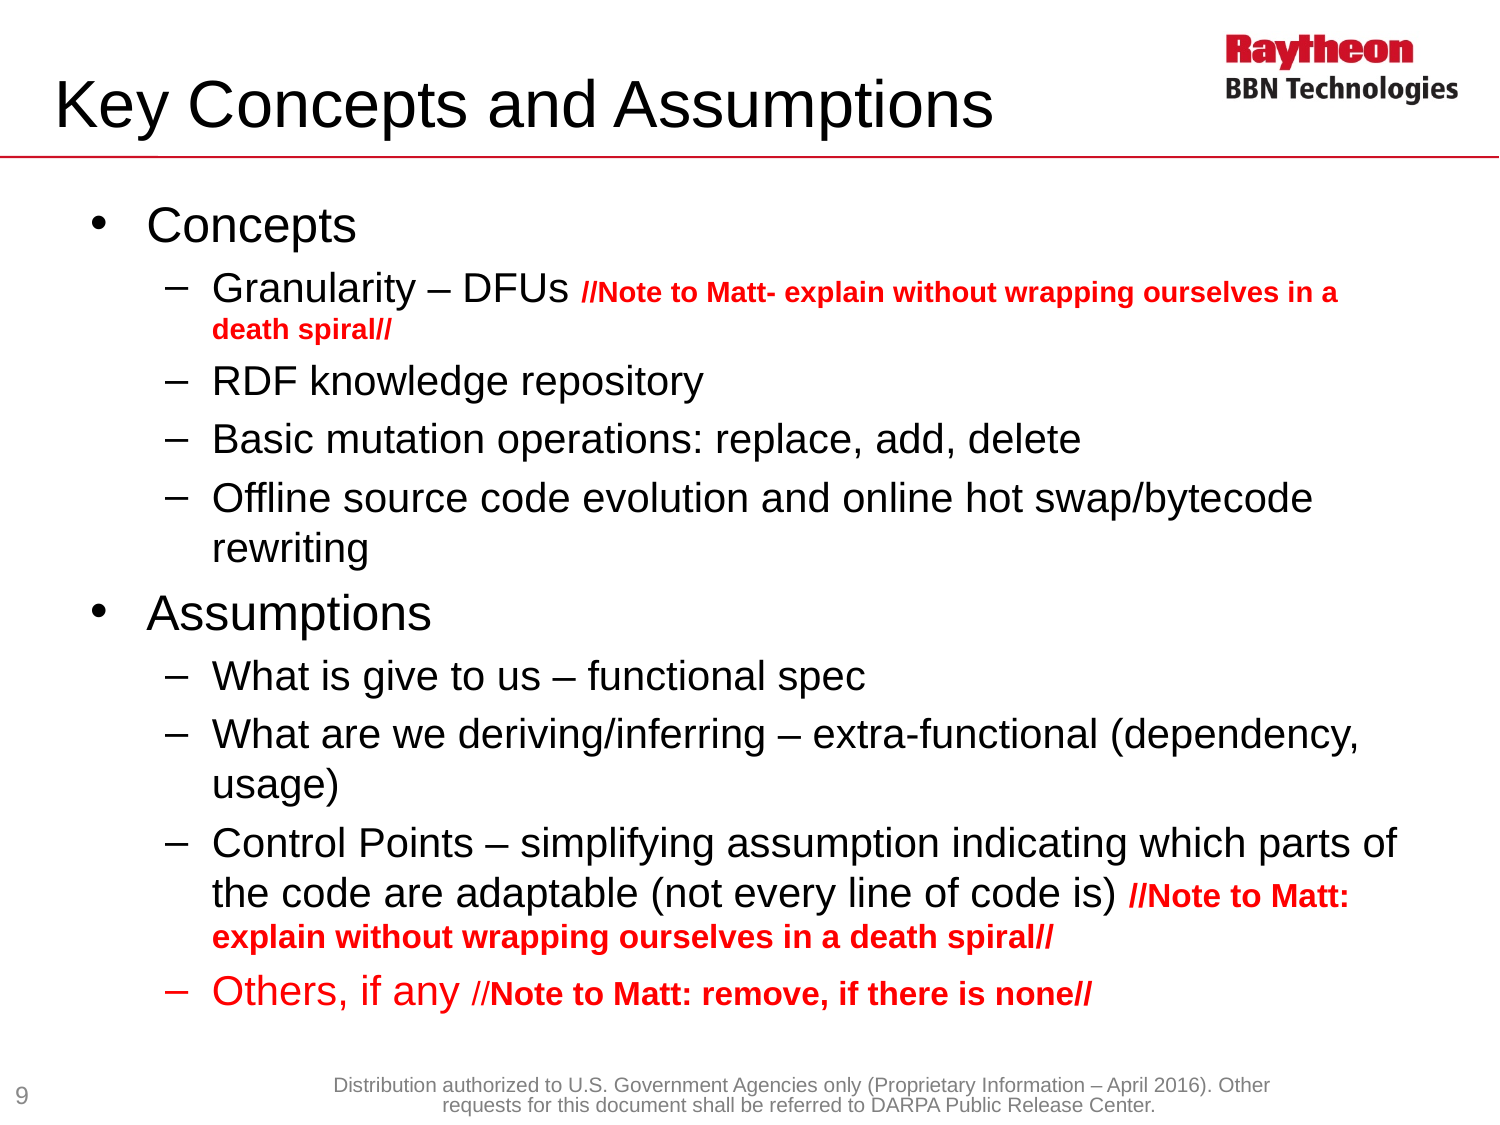

# Key Concepts and Assumptions
Concepts
Granularity – DFUs //Note to Matt- explain without wrapping ourselves in a death spiral//
RDF knowledge repository
Basic mutation operations: replace, add, delete
Offline source code evolution and online hot swap/bytecode rewriting
Assumptions
What is give to us – functional spec
What are we deriving/inferring – extra-functional (dependency, usage)
Control Points – simplifying assumption indicating which parts of the code are adaptable (not every line of code is) //Note to Matt: explain without wrapping ourselves in a death spiral//
Others, if any //Note to Matt: remove, if there is none//
9